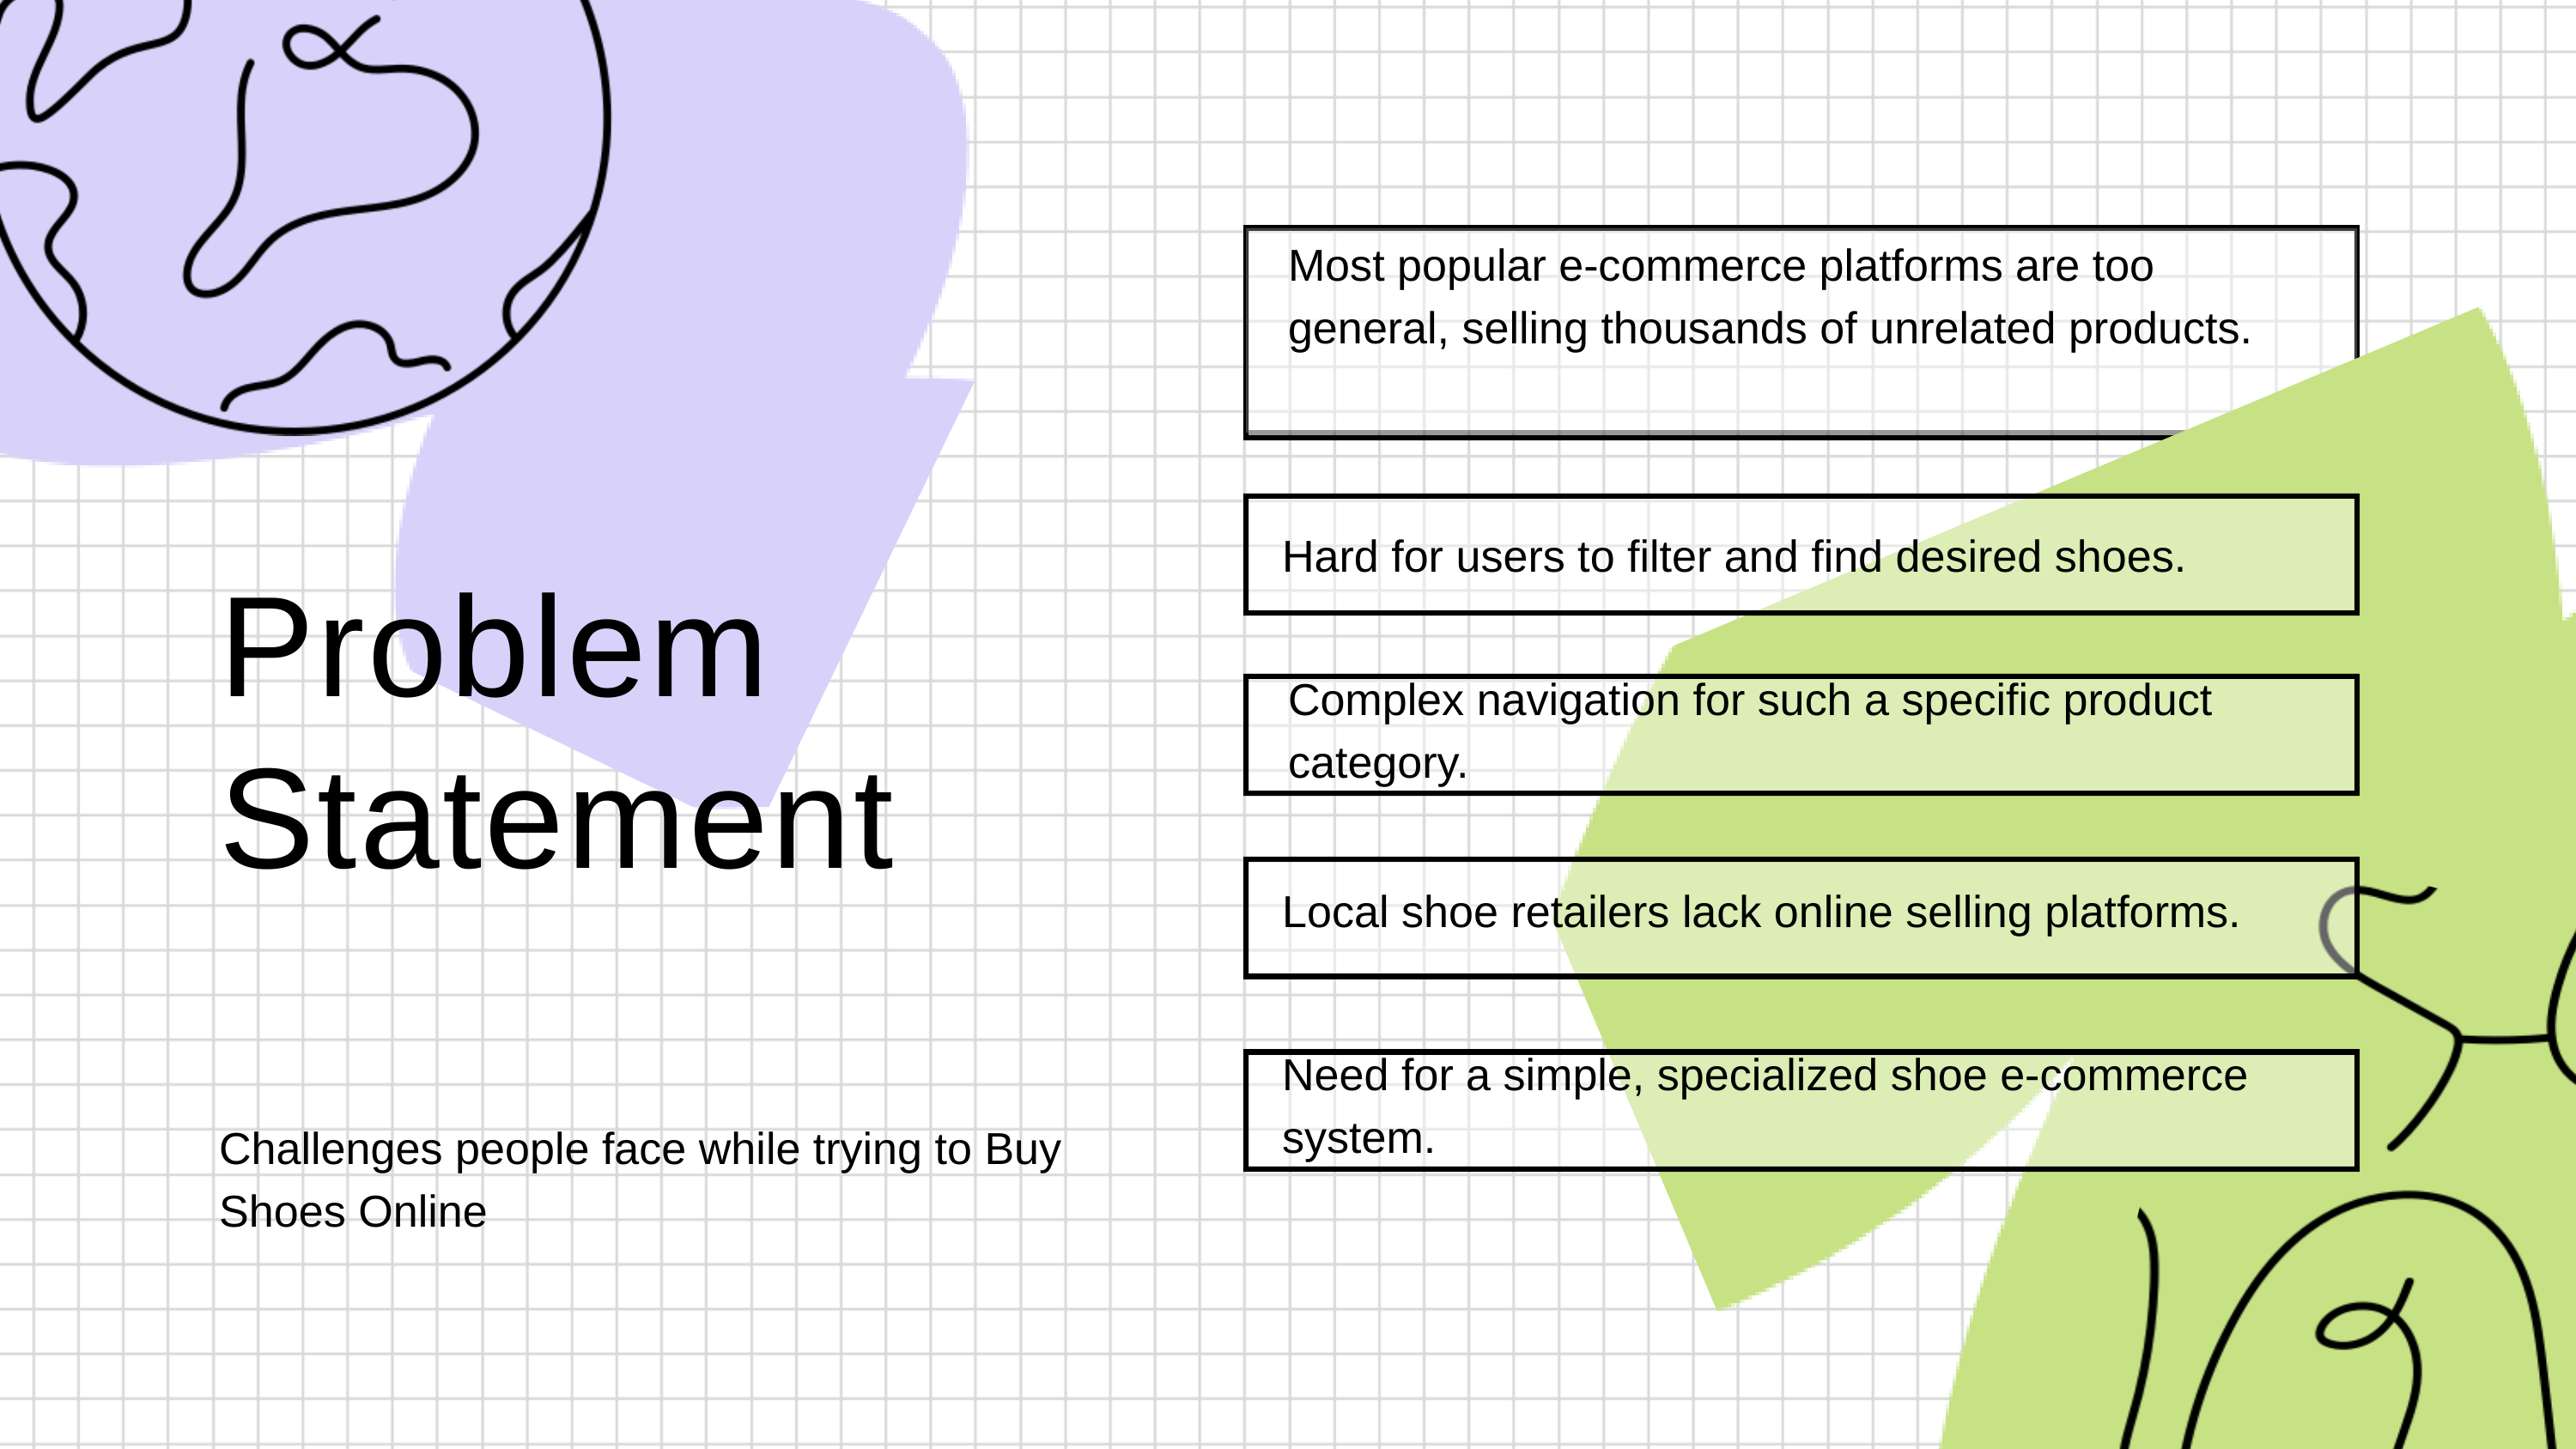

Most popular e-commerce platforms are too general, selling thousands of unrelated products.

Hard for users to filter and find desired shoes.
Problem Statement
Complex navigation for such a specific product category.

Local shoe retailers lack online selling platforms.

Need for a simple, specialized shoe e-commerce system.

Challenges people face while trying to Buy Shoes Online